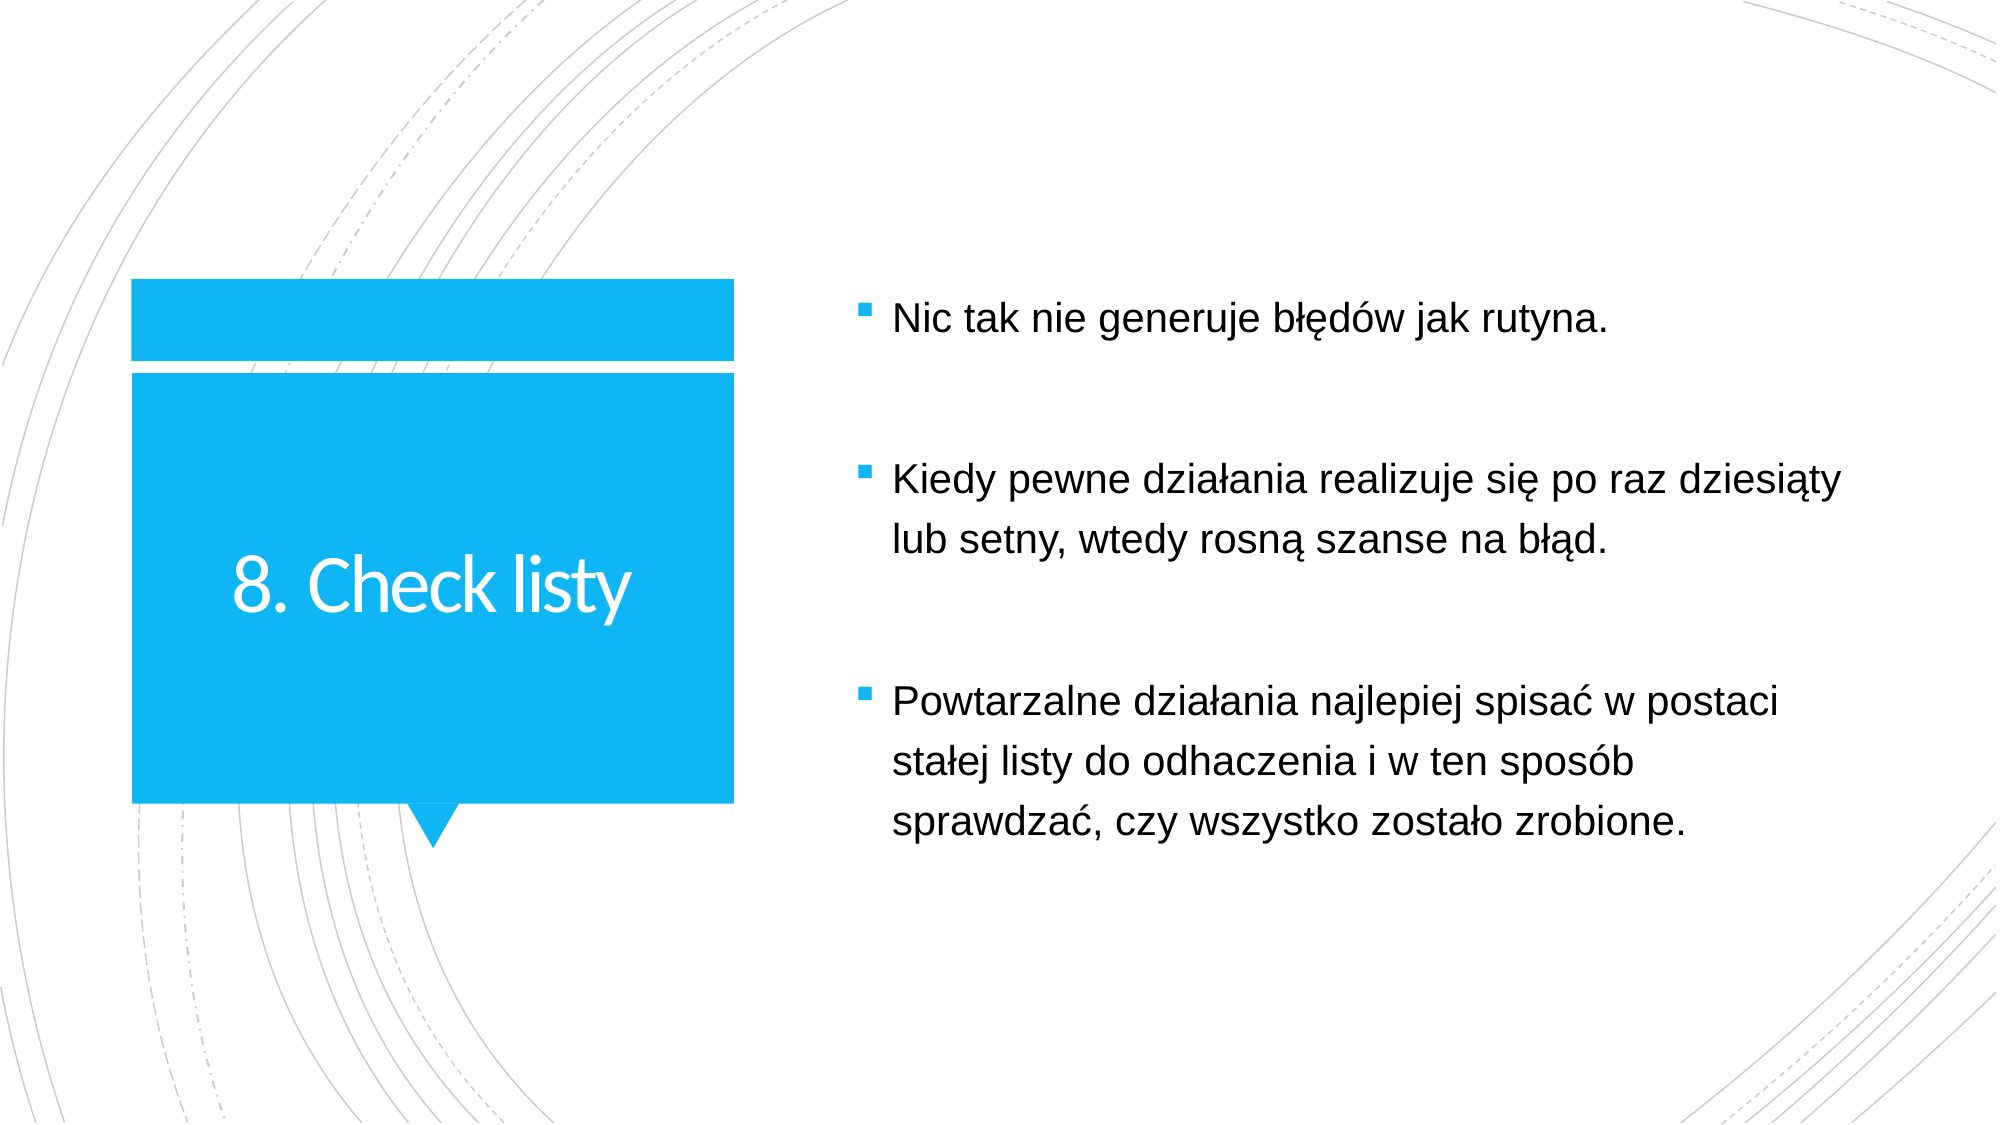

Nic tak nie generuje błędów jak rutyna.

Kiedy pewne działania realizuje się po raz dziesiąty lub setny, wtedy rosną szanse na błąd.

Powtarzalne działania najlepiej spisać w postaci stałej listy do odhaczenia i w ten sposób sprawdzać, czy wszystko zostało zrobione.
# 8. Check listy